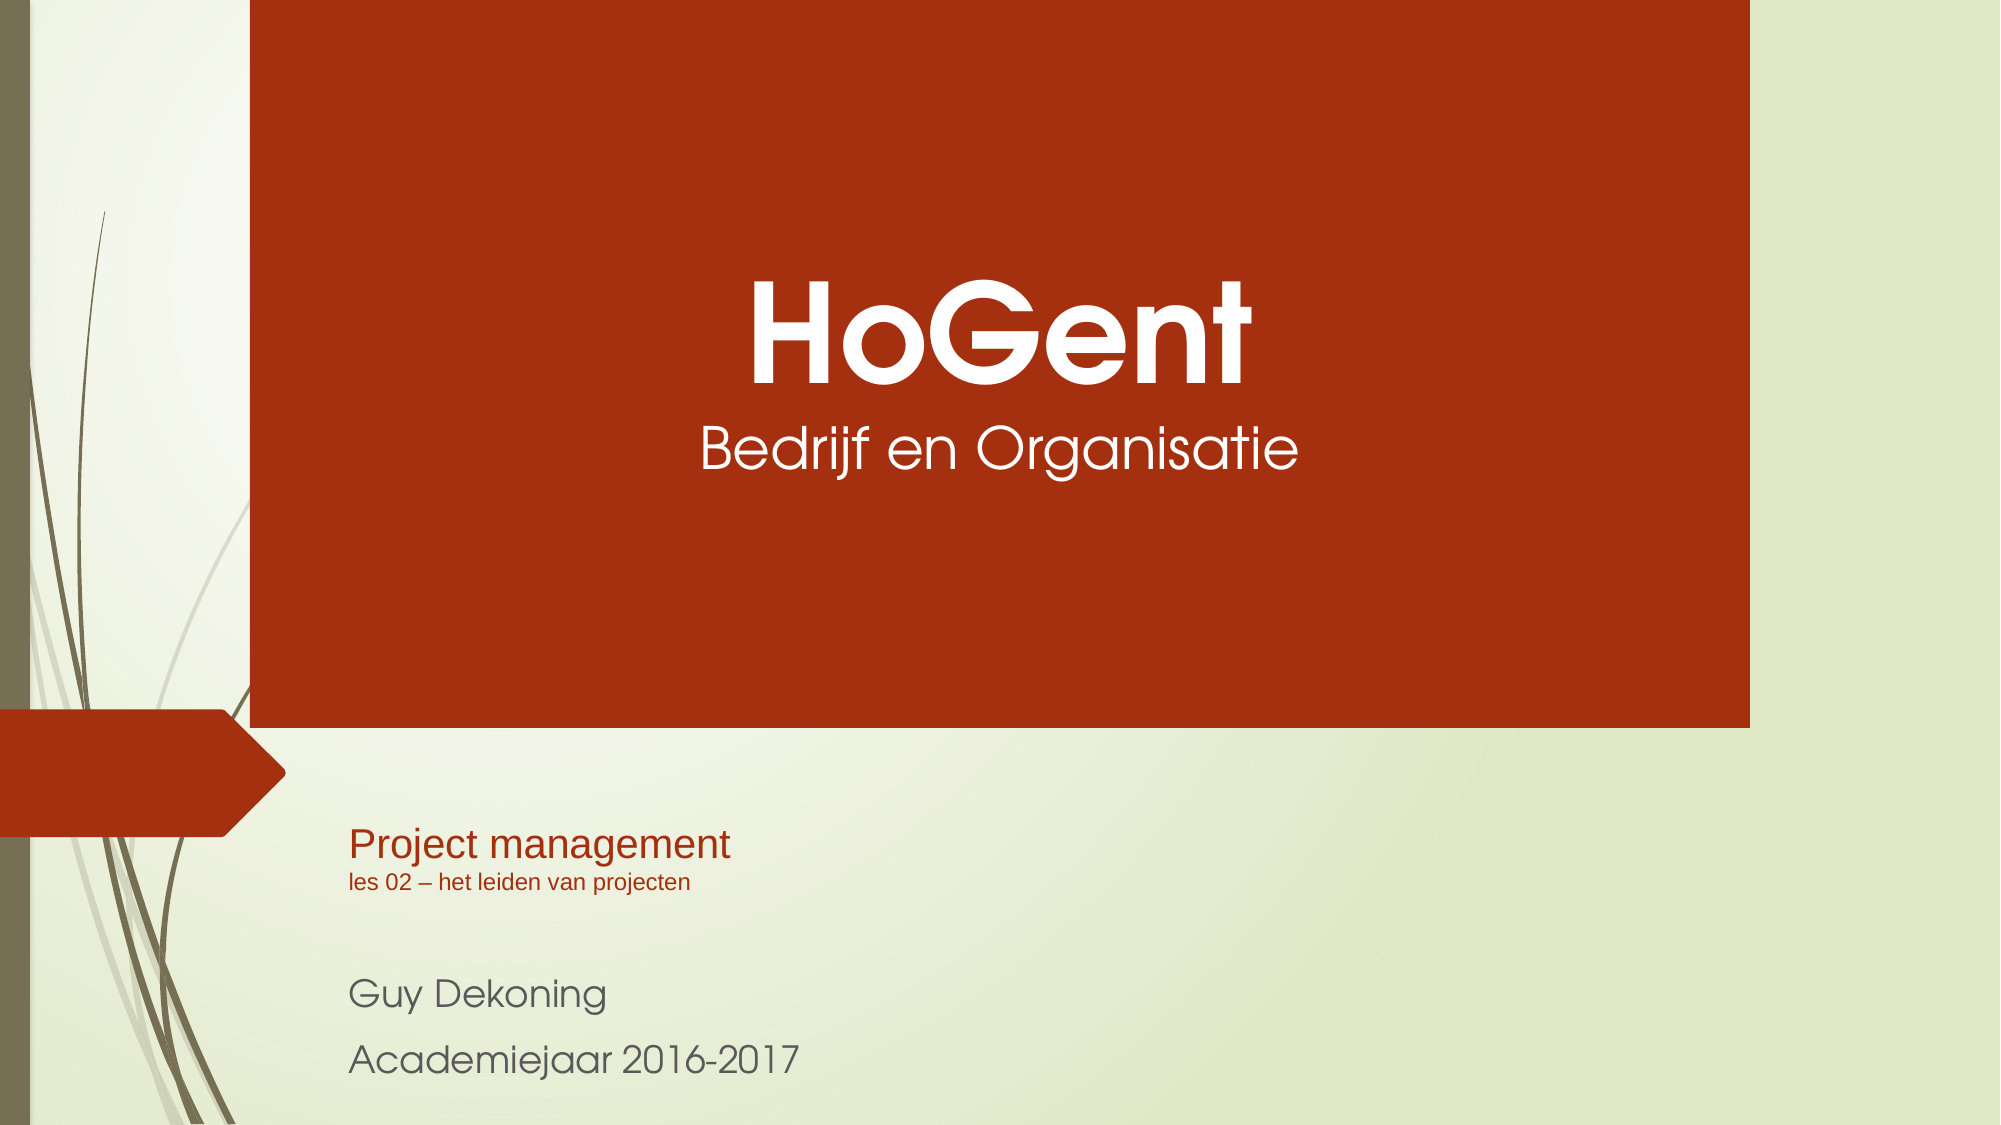

HoGent
Bedrijf en Organisatie
# Project management les 02 – het leiden van projecten
Guy Dekoning
Academiejaar 2016-2017